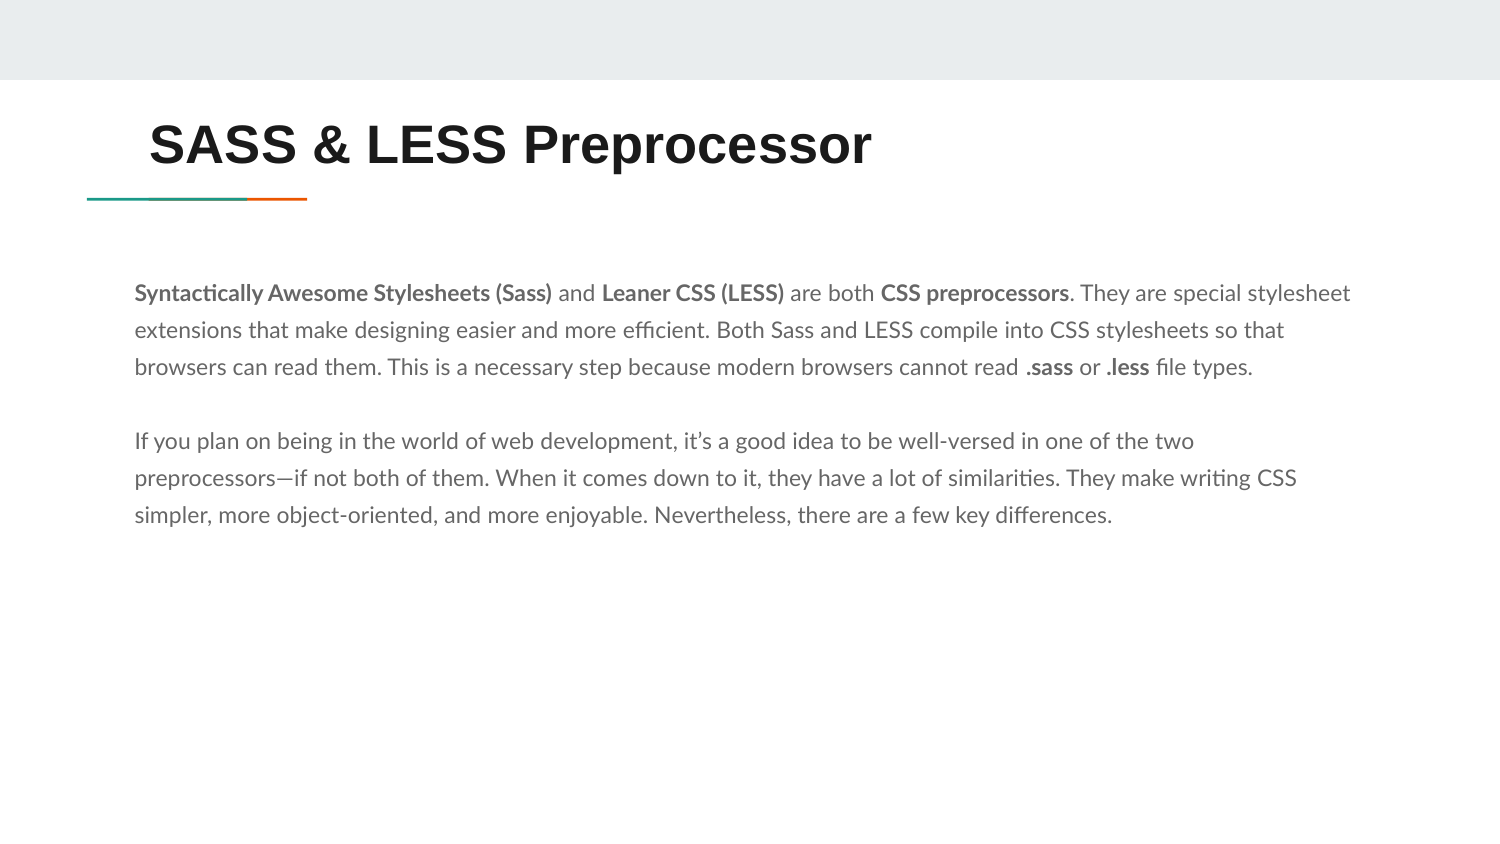

# SASS & LESS Preprocessor
Syntactically Awesome Stylesheets (Sass) and Leaner CSS (LESS) are both CSS preprocessors. They are special stylesheet
extensions that make designing easier and more efficient. Both Sass and LESS compile into CSS stylesheets so that
browsers can read them. This is a necessary step because modern browsers cannot read .sass or .less file types.

If you plan on being in the world of web development, it’s a good idea to be well-versed in one of the two
preprocessors—if not both of them. When it comes down to it, they have a lot of similarities. They make writing CSS
simpler, more object-oriented, and more enjoyable. Nevertheless, there are a few key differences.